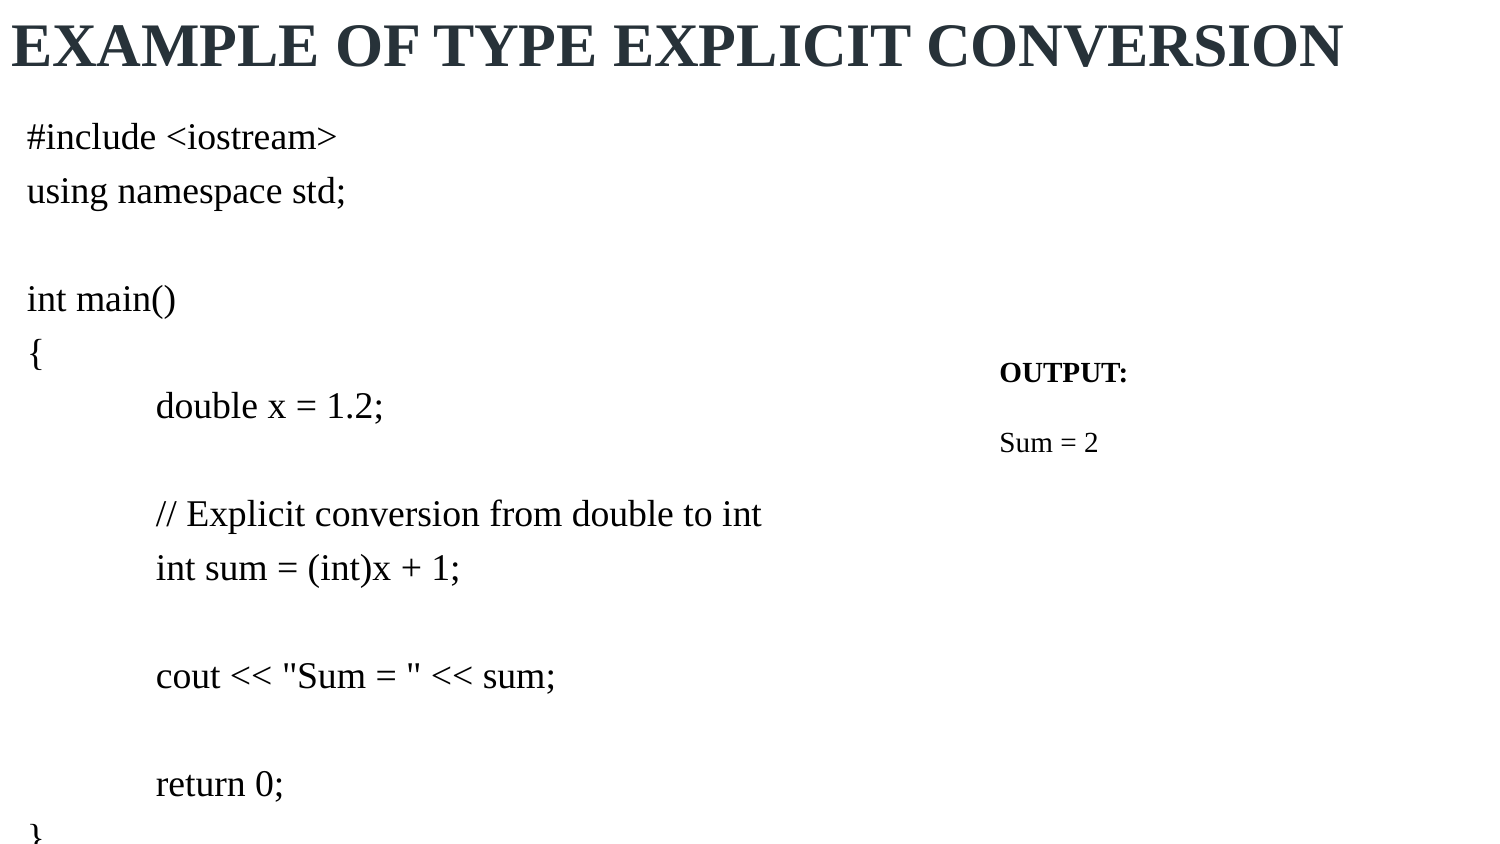

# EXAMPLE OF TYPE EXPLICIT CONVERSION
#include <iostream>
using namespace std;

int main()
{
	double x = 1.2;

	// Explicit conversion from double to int
	int sum = (int)x + 1;

	cout << "Sum = " << sum;

	return 0;
}

OUTPUT:

Sum = 2